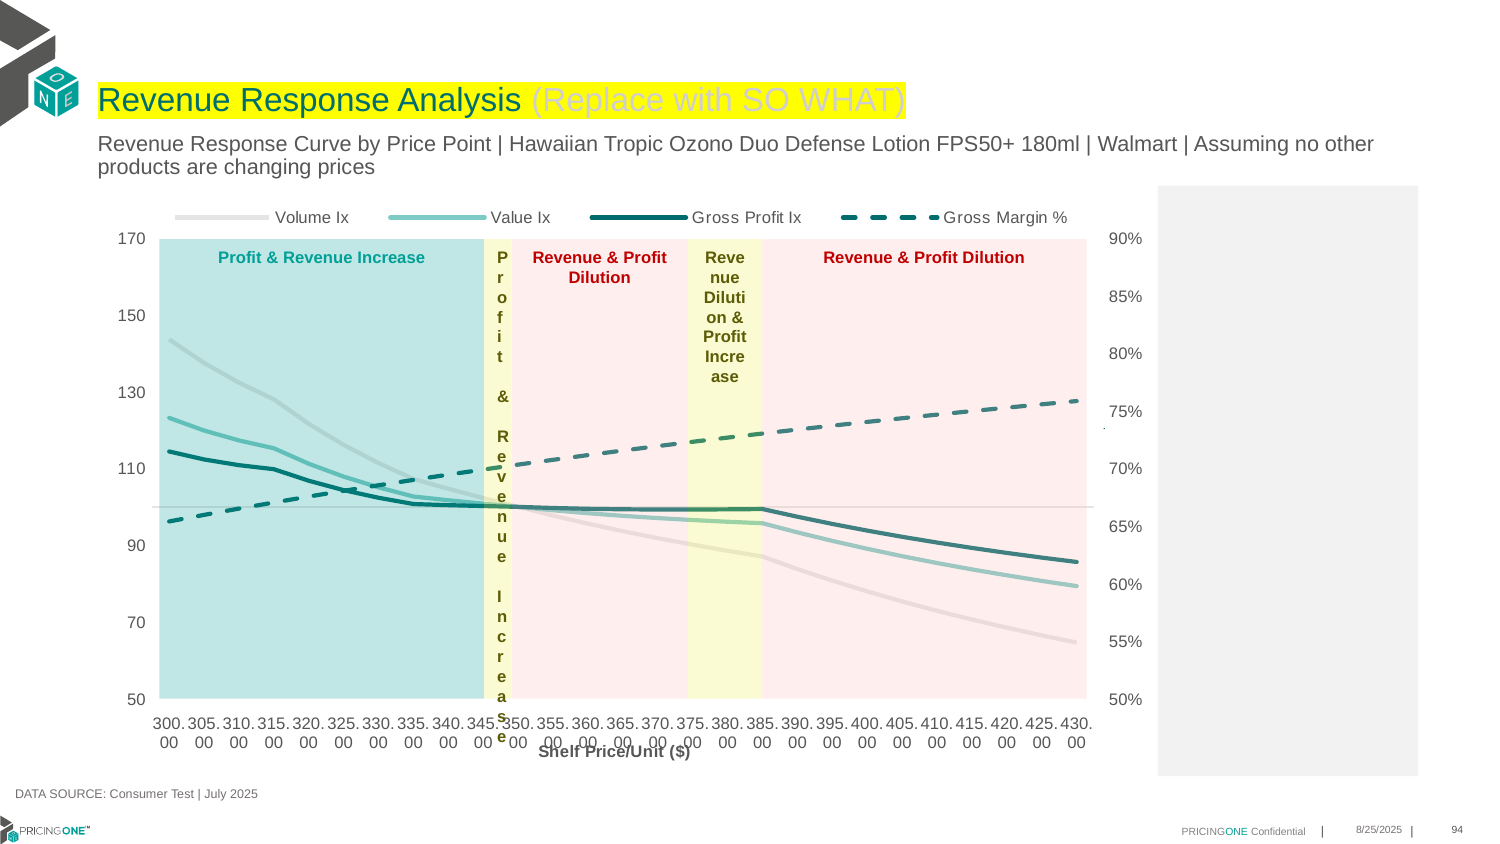

# Revenue Response Analysis (Replace with SO WHAT)

Revenue Response Curve by Price Point | Hawaiian Tropic Ozono Duo Defense Lotion FPS50+ 180ml | Walmart | Assuming no other products are changing prices

### Chart:

| Category | Volume Ix | Value Ix | Gross Profit Ix | Gross Margin % |
|---|---|---|---|---|
| 300.00 | 143.61906610533632 | 123.19877497781427 | 114.45203050395156 | 0.6540033302671191 |
| 305.00 | 137.50053911221084 | 119.90253077659246 | 112.3685360611773 | 0.6596754068201173 |
| 310.00 | 132.38373140195296 | 117.32087702402359 | 110.8754951402694 | 0.6651645131617283 |
| 315.00 | 128.02822223955474 | 115.2797731128182 | 109.82769586018813 | 0.670479362159161 |
| 320.00 | 121.63071142286319 | 111.24979288106441 | 106.80980754221643 | 0.6756281221254241 |
| 325.00 | 116.15614005975988 | 107.89514398828246 | 104.36129149154256 | 0.6806184587081099 |
| 330.00 | 111.41658529361631 | 105.0779667919274 | 102.36572151078079 | 0.6854575729701083 |
| 335.00 | 107.26778656337292 | 102.69151390753318 | 100.73240772875309 | 0.6901522360601067 |
| 340.00 | 104.70728137754917 | 101.72920030494011 | 100.45436275541687 | 0.6947088208239287 |
| 345.00 | 102.28903369392354 | 100.83435732776375 | 100.21168563124105 | 0.6991333306670601 |
| 350.00 | 100.0 | 100.0 | 100.0 | 0.7034314259432449 |
| 355.00 | 97.71921120368341 | 99.11003307939544 | 99.7037525249776 | 0.7076084481130585 |
| 360.00 | 95.61554206778953 | 98.33729828734785 | 99.49917951950708 | 0.7116694418892658 |
| 365.00 | 93.66588664220622 | 97.66526222590204 | 99.37255844647372 | 0.7156191755620158 |
| 370.00 | 91.85082972366246 | 97.07997811587454 | 99.31228033246084 | 0.7194621596760425 |
| 375.00 | 90.1540100191434 | 96.5696659381145 | 99.30852303452305 | 0.7232026642136953 |
| 380.00 | 88.56159369706911 | 96.12435810697654 | 99.3529707460603 | 0.72684473442141 |
| 385.00 | 87.06184083287492 | 95.73560240785788 | 99.43857545432455 | 0.7303922054029498 |
| 390.00 | 83.80986580801179 | 93.35058991922274 | 97.42636064290608 | 0.7338487155900917 |
| 395.00 | 80.79077582171686 | 91.1360339202349 | 95.5575108291322 | 0.7372177191902171 |
| 400.00 | 77.98352907295768 | 89.07779322221704 | 93.82089962878852 | 0.7405024977003394 |
| 405.00 | 75.36918542867502 | 87.16296764338321 | 92.20626250823588 | 0.7437061705682365 |
| 410.00 | 72.93066920867201 | 85.37976832008151 | 90.70411516896255 | 0.7468317050735019 |
| 415.00 | 70.65256483071552 | 83.71740700150563 | 89.30568456278347 | 0.749881925494303 |
| 420.00 | 68.52094015356589 | 82.16600134932274 | 88.0028505790732 | 0.7528595216193708 |
| 425.00 | 66.5231929068475 | 80.71649335708551 | 86.78809632582029 | 0.7557670566591429 |
| 430.00 | 64.6479162809539 | 79.36057832949506 | 85.65446508375922 | 0.7586069746049668 |
Profit & Revenue Increase
Profit & Revenue Increase
Revenue & Profit Dilution
Revenue Dilution & Profit Increase
Revenue & Profit Dilution

DATA SOURCE: Consumer Test | July 2025

8/25/2025
94